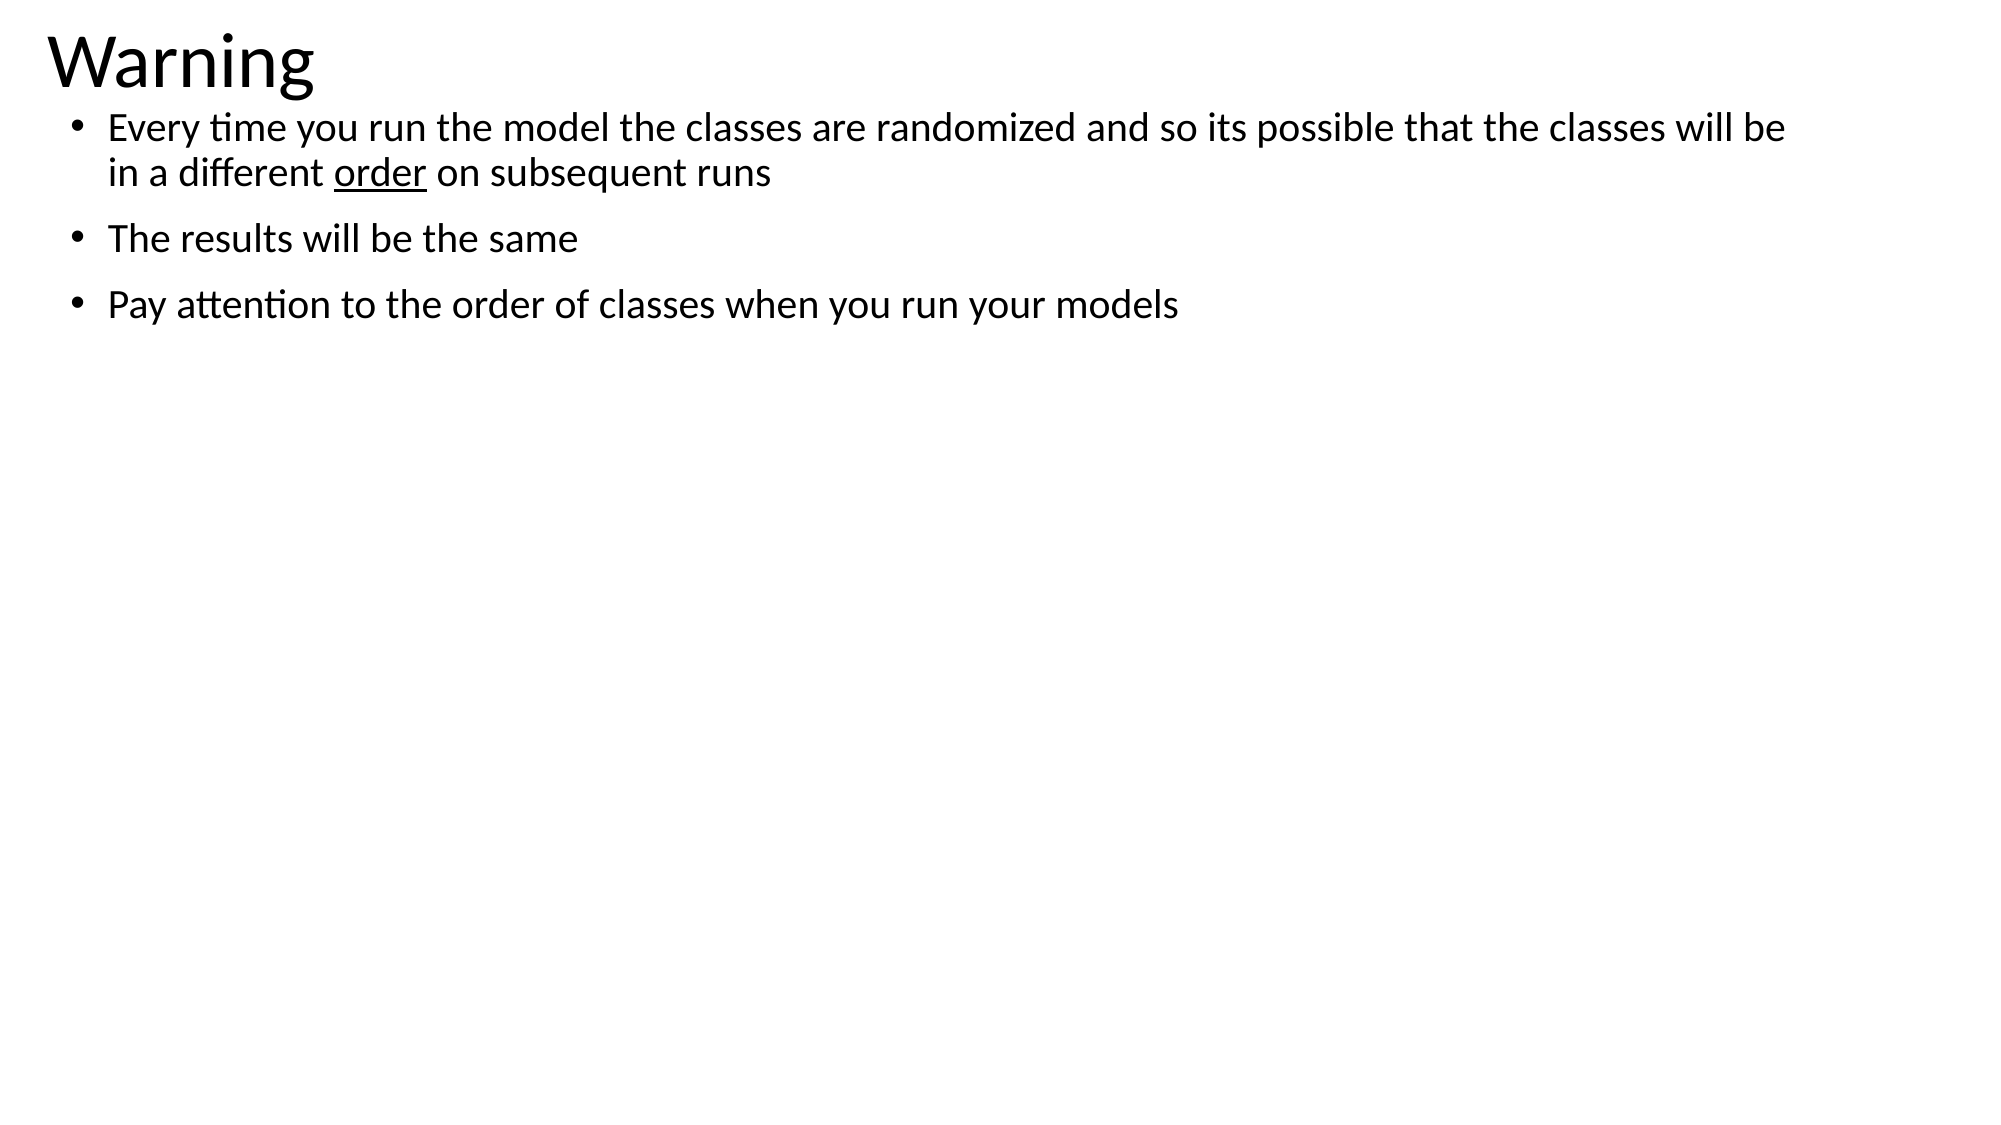

Warning
Every time you run the model the classes are randomized and so its possible that the classes will be in a different order on subsequent runs
The results will be the same
Pay attention to the order of classes when you run your models